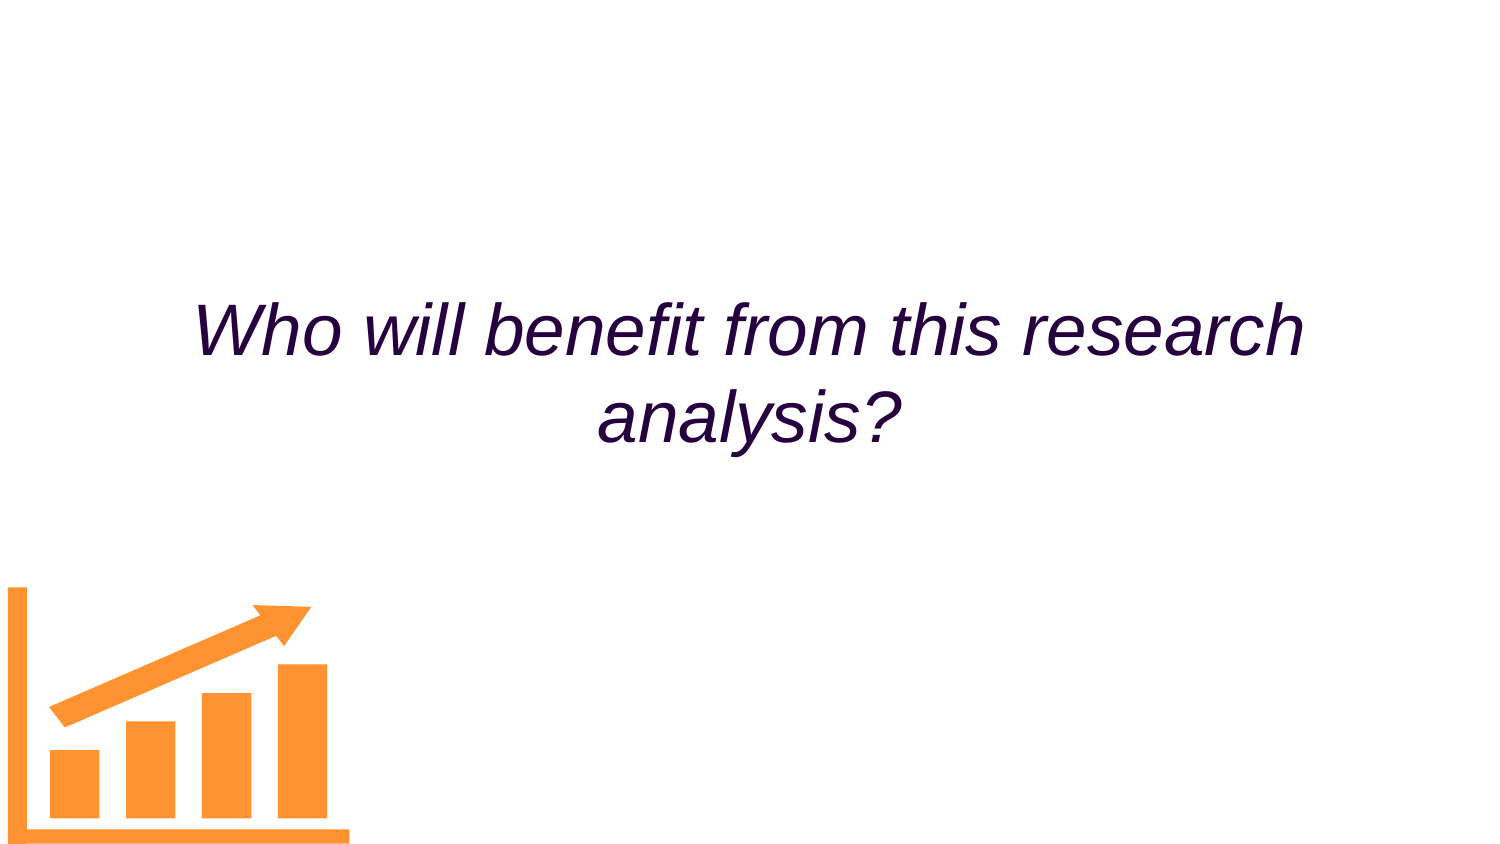

Who will benefit from this research analysis?